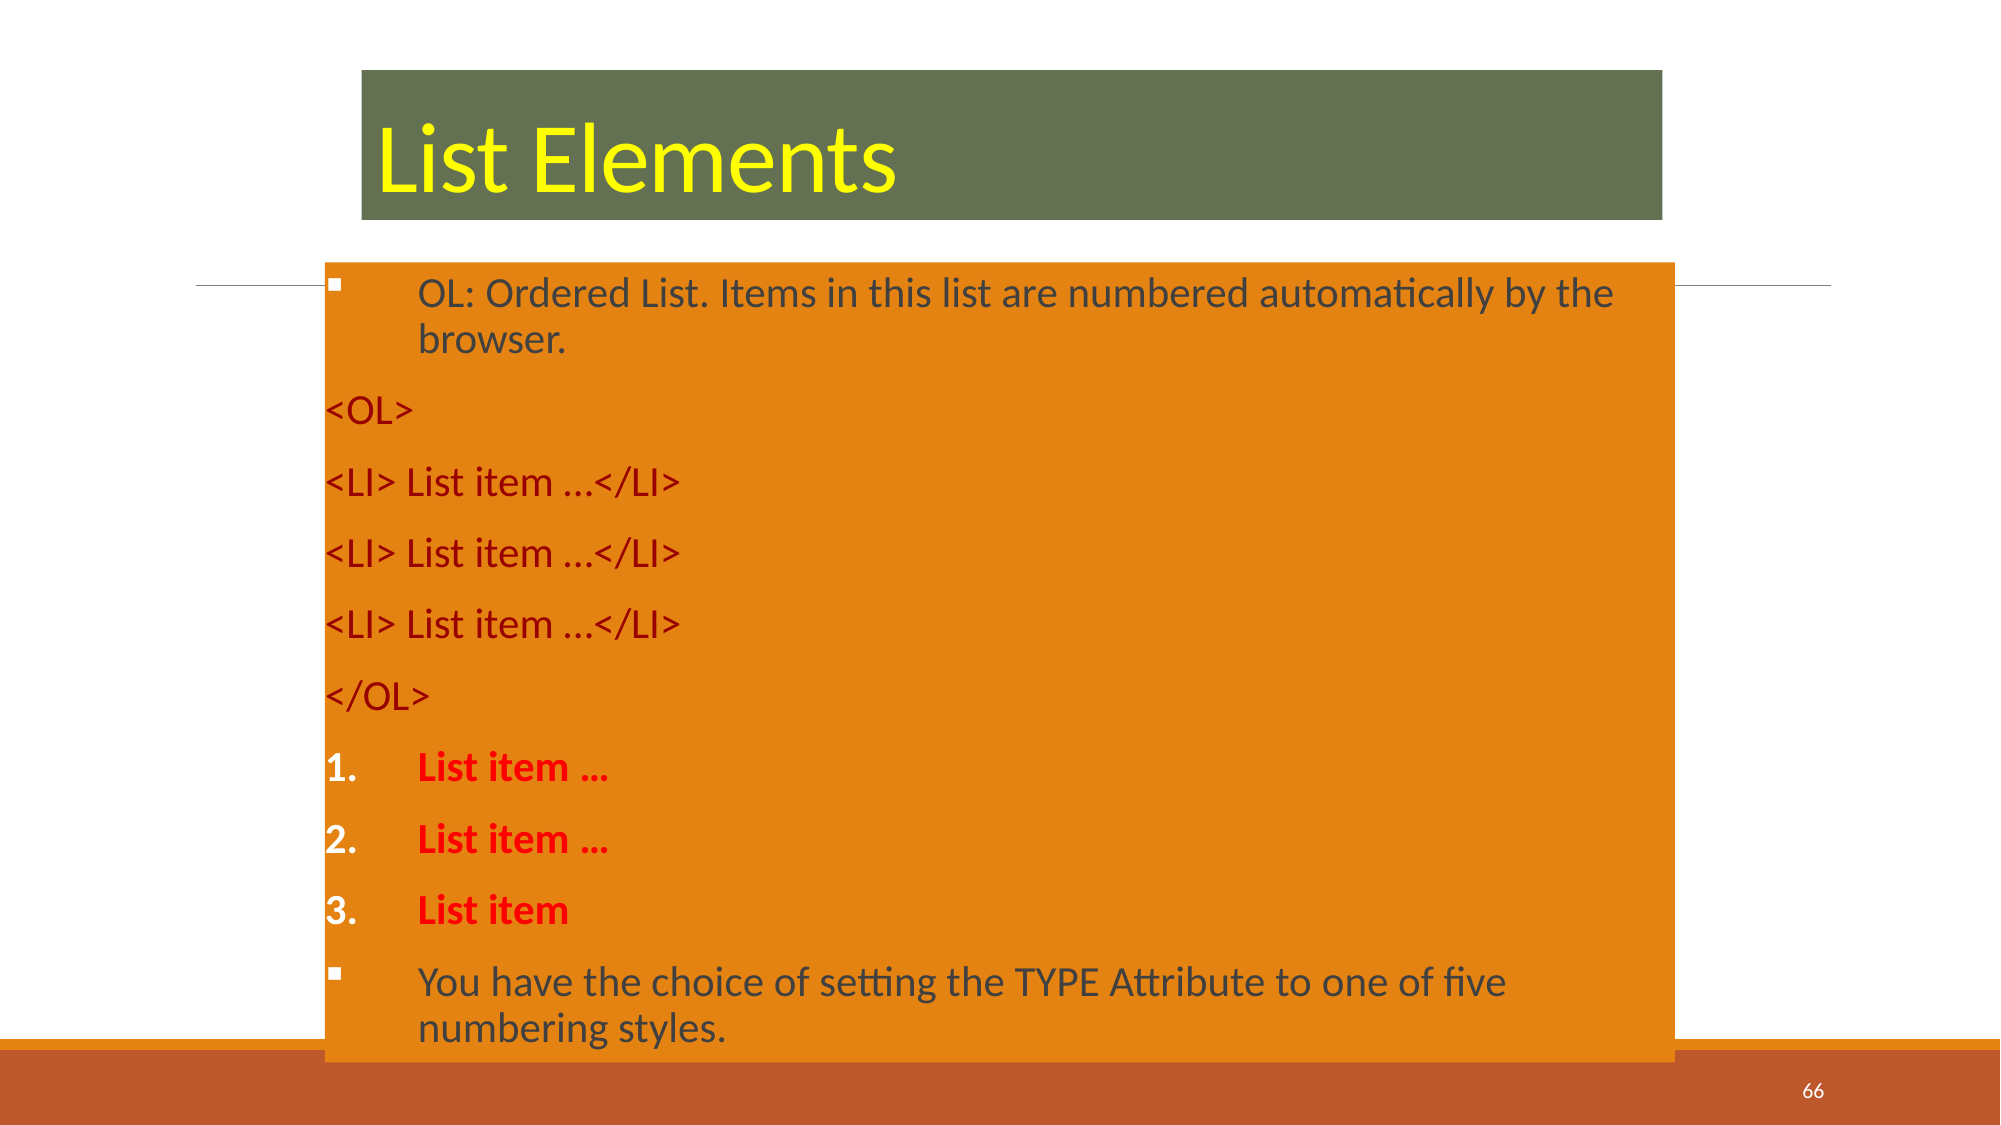

# List Elements
OL: Ordered List. Items in this list are numbered automatically by the browser.
<OL>
<LI> List item …</LI>
<LI> List item …</LI>
<LI> List item …</LI>
</OL>
List item …
List item …
List item
You have the choice of setting the TYPE Attribute to one of five numbering styles.
66